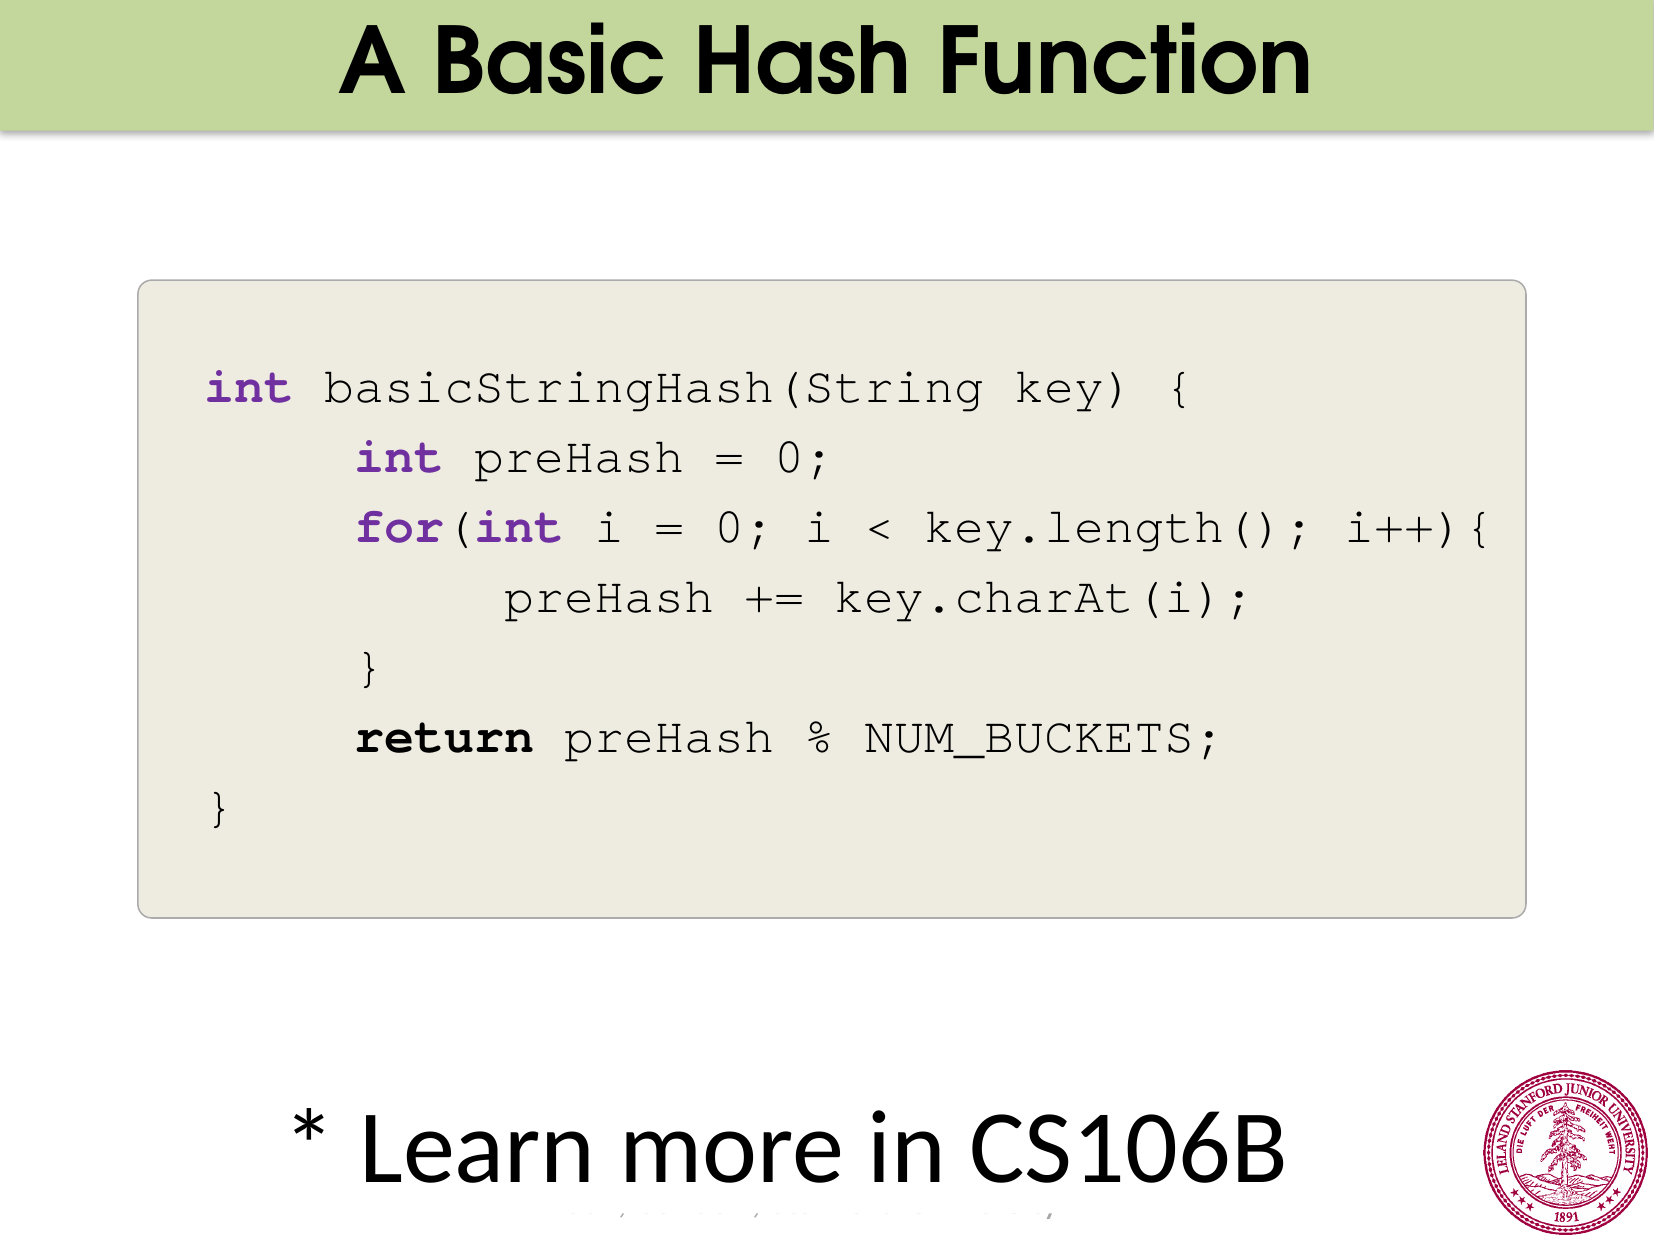

A Basic Hash Function

int basicStringHash(String key) {
	int preHash = 0;
	for(int i = 0; i < key.length(); i++){
		preHash += key.charAt(i);
	}
	return preHash % NUM_BUCKETS;
}
* Learn more in CS106B